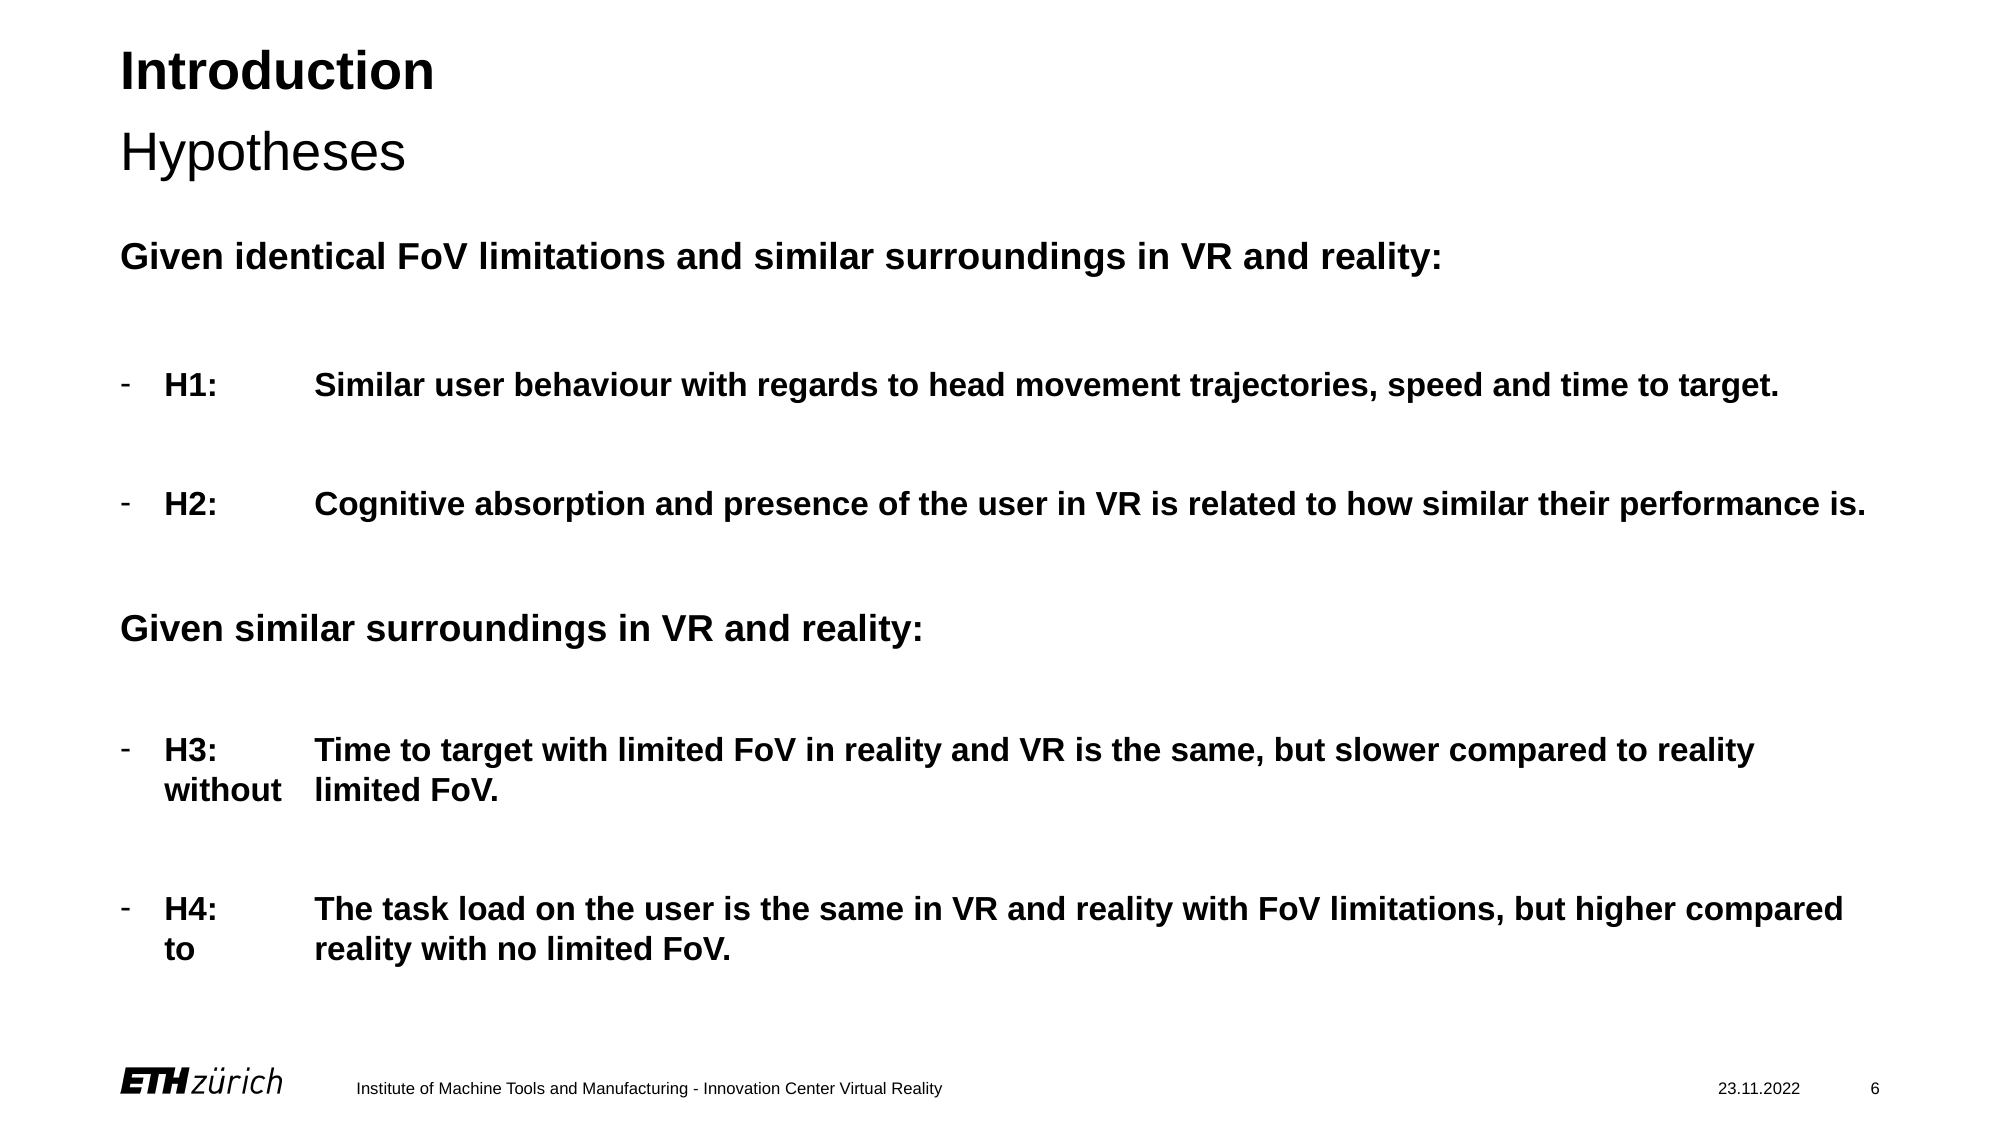

# Introduction Hypotheses
Given identical FoV limitations and similar surroundings in VR and reality:

H1: 	Similar user behaviour with regards to head movement trajectories, speed and time to target.

H2: 	Cognitive absorption and presence of the user in VR is related to how similar their performance is.

Given similar surroundings in VR and reality:

H3: 	Time to target with limited FoV in reality and VR is the same, but slower compared to reality without 	limited FoV.

H4: 	The task load on the user is the same in VR and reality with FoV limitations, but higher compared to 	reality with no limited FoV.

Institute of Machine Tools and Manufacturing - Innovation Center Virtual Reality
23.11.2022
6